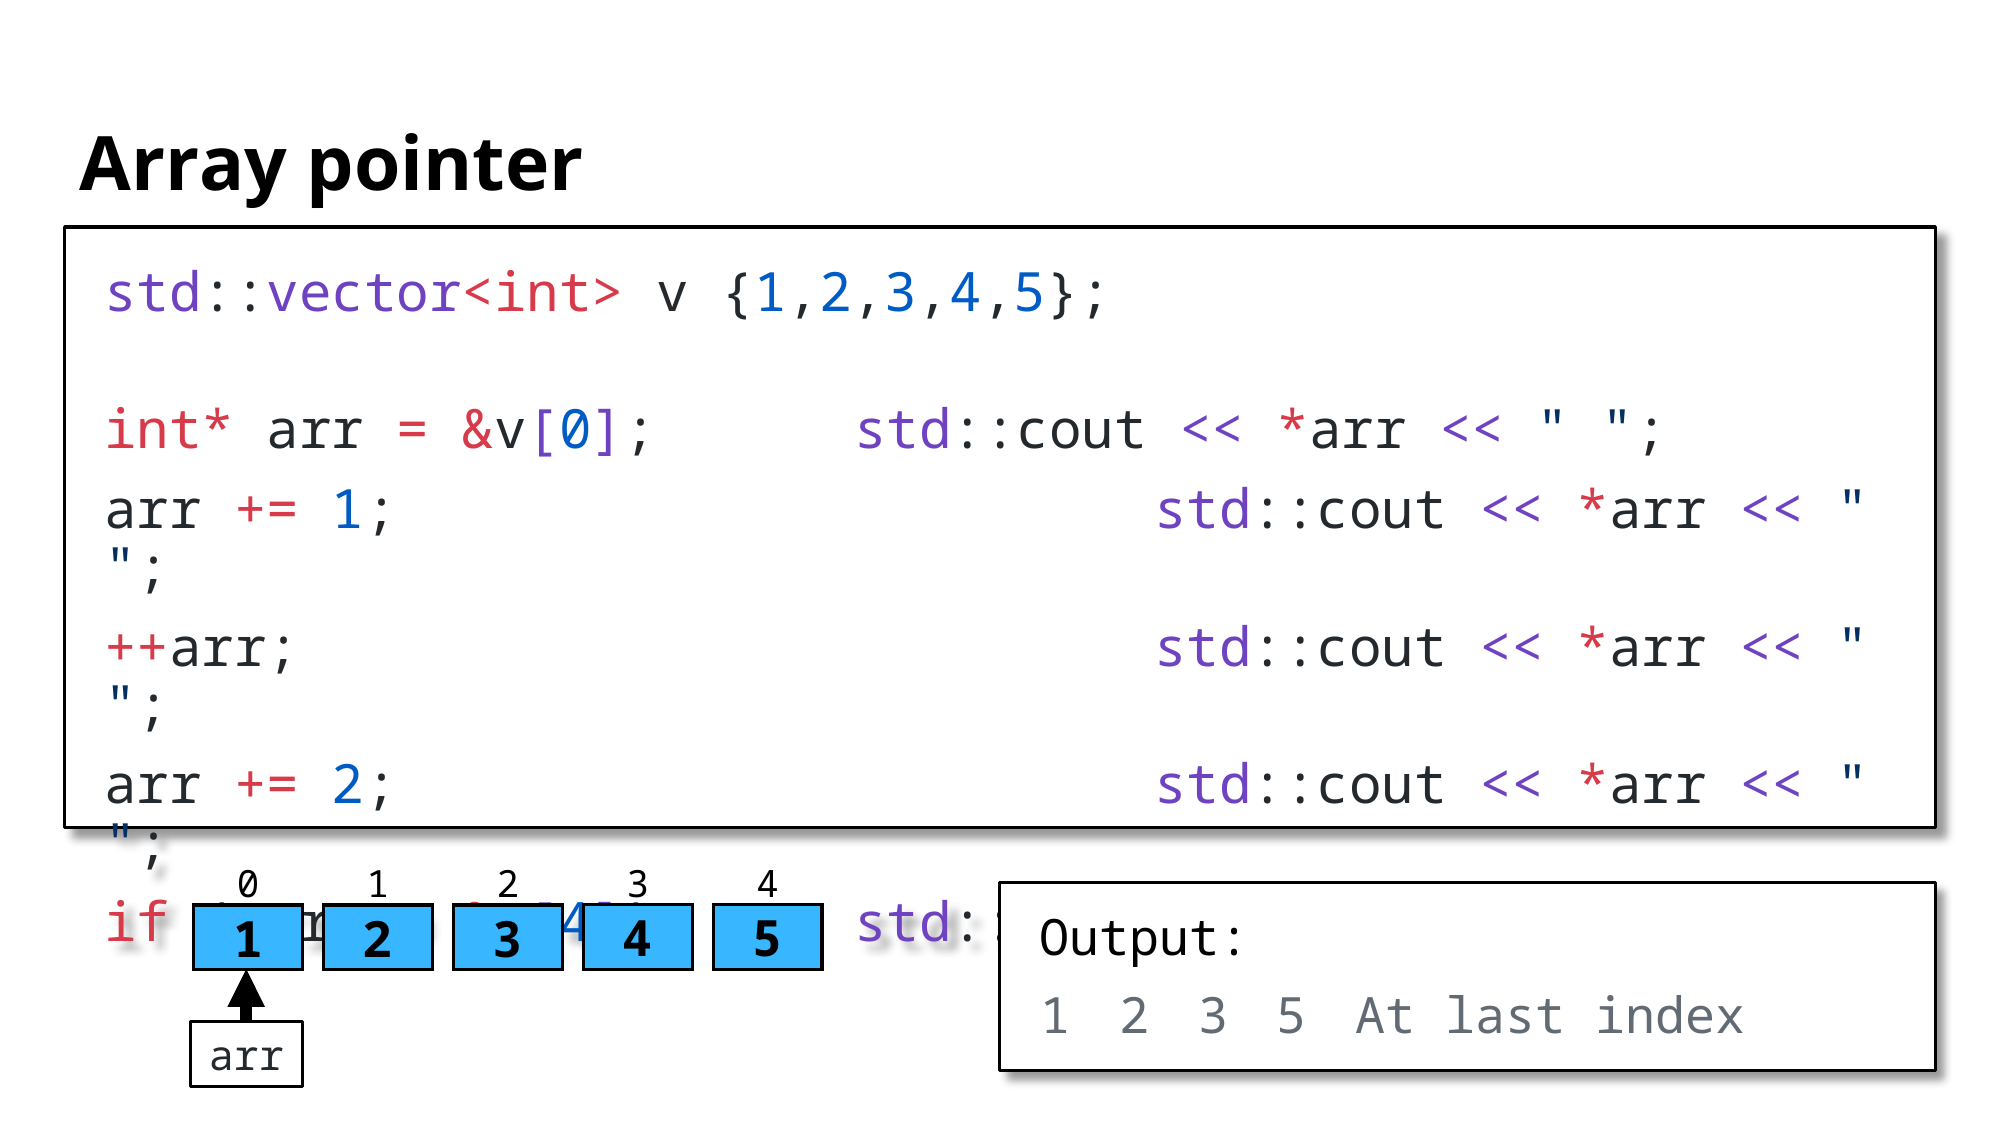

# Array pointer
std::vector<int> v {1,2,3,4,5};
int* arr = &v[0];		std::cout << *arr << " ";
arr += 1; 					std::cout << *arr << " ";
++arr; 						std::cout << *arr << " ";
arr += 2; 					std::cout << *arr << " ";
if (arr == &v[4]) 		std::cout << ”At last index";
3
4
0
1
2
4
5
1
2
3
Output:

arr
1
2
3
5
At last index